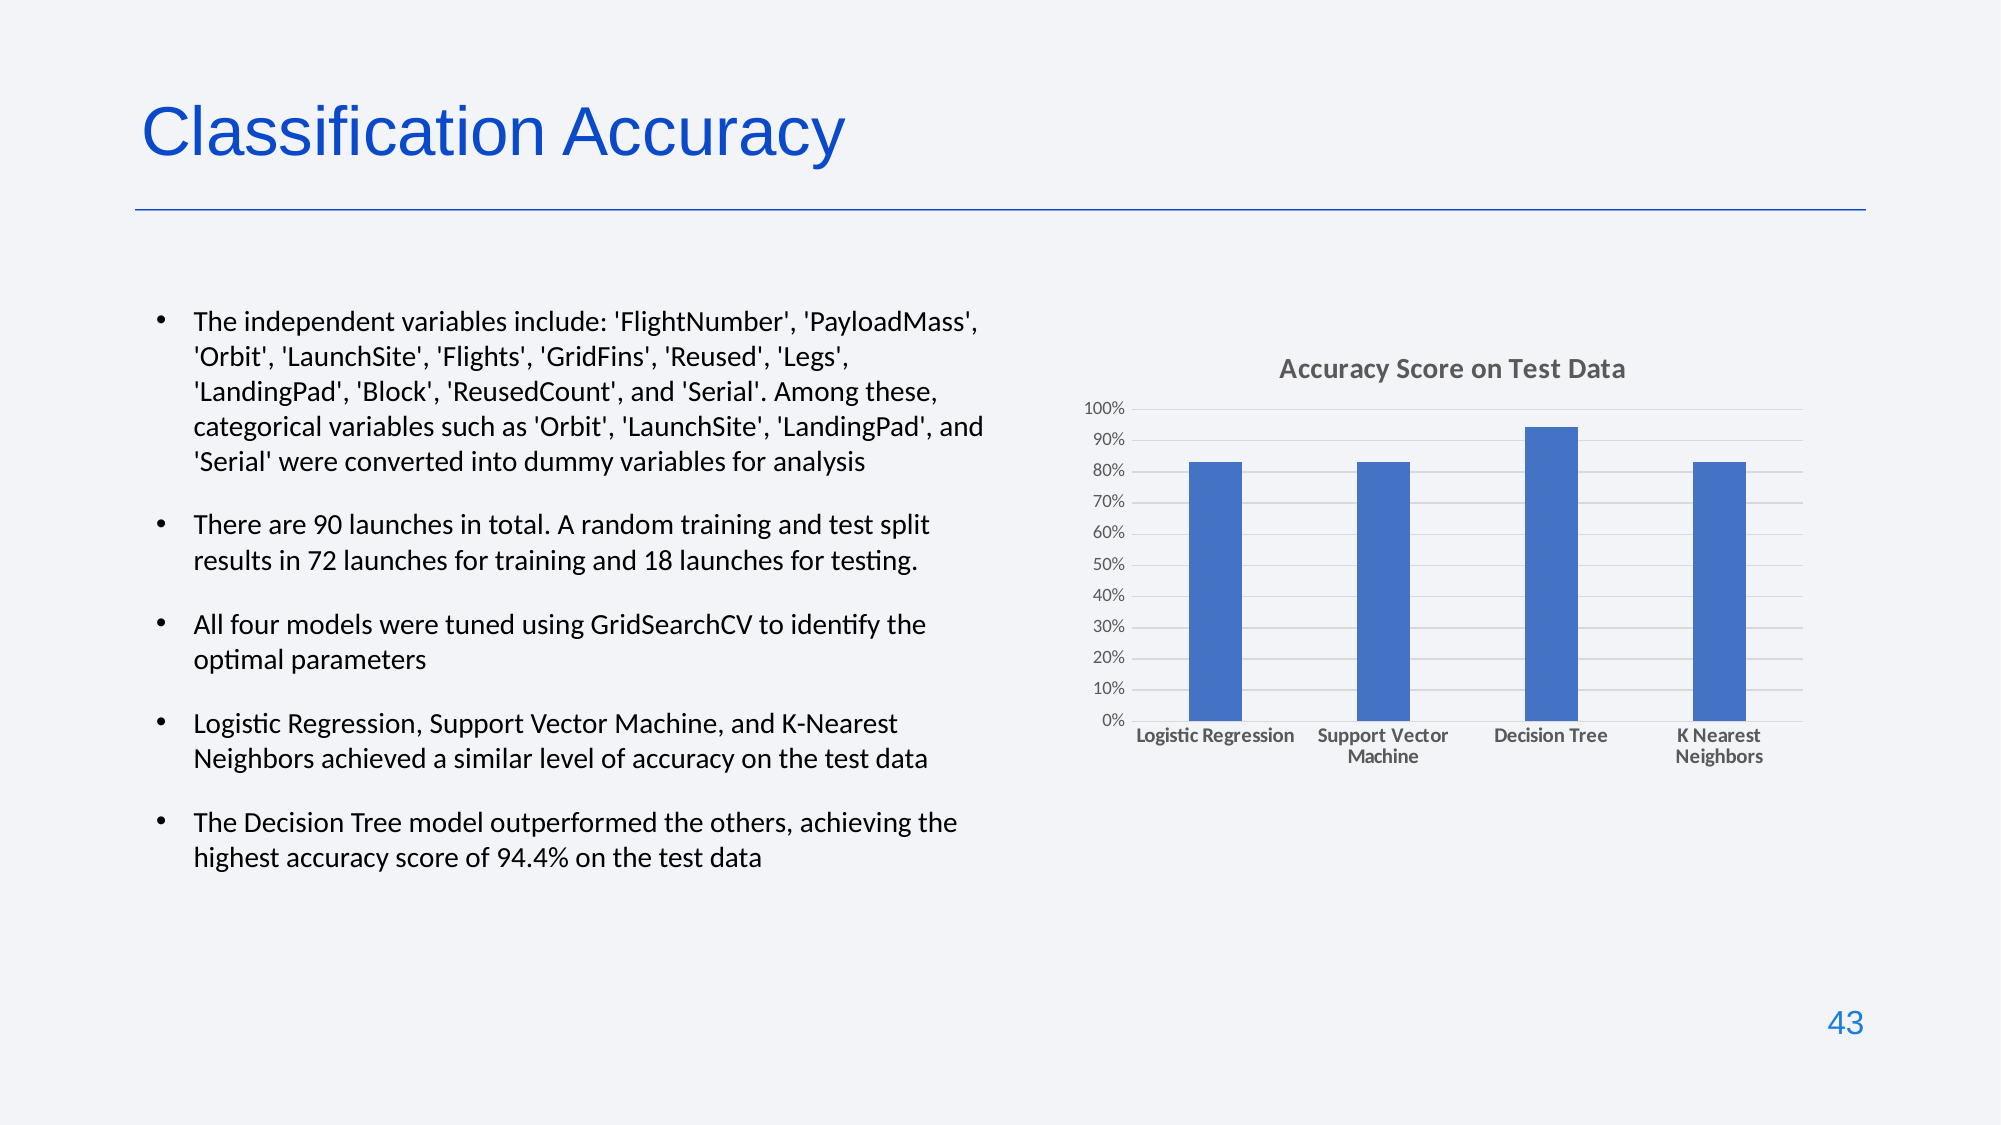

Classification Accuracy
The independent variables include: 'FlightNumber', 'PayloadMass', 'Orbit', 'LaunchSite', 'Flights', 'GridFins', 'Reused', 'Legs', 'LandingPad', 'Block', 'ReusedCount', and 'Serial'. Among these, categorical variables such as 'Orbit', 'LaunchSite', 'LandingPad', and 'Serial' were converted into dummy variables for analysis
There are 90 launches in total. A random training and test split results in 72 launches for training and 18 launches for testing.
All four models were tuned using GridSearchCV to identify the optimal parameters
Logistic Regression, Support Vector Machine, and K-Nearest Neighbors achieved a similar level of accuracy on the test data
The Decision Tree model outperformed the others, achieving the highest accuracy score of 94.4% on the test data

### Chart: Accuracy Score on Test Data

| Category |  |
|---|---|
| Logistic Regression | 0.833 |
| Support Vector Machine | 0.833 |
| Decision Tree | 0.944 |
| K Nearest Neighbors | 0.833 |
43